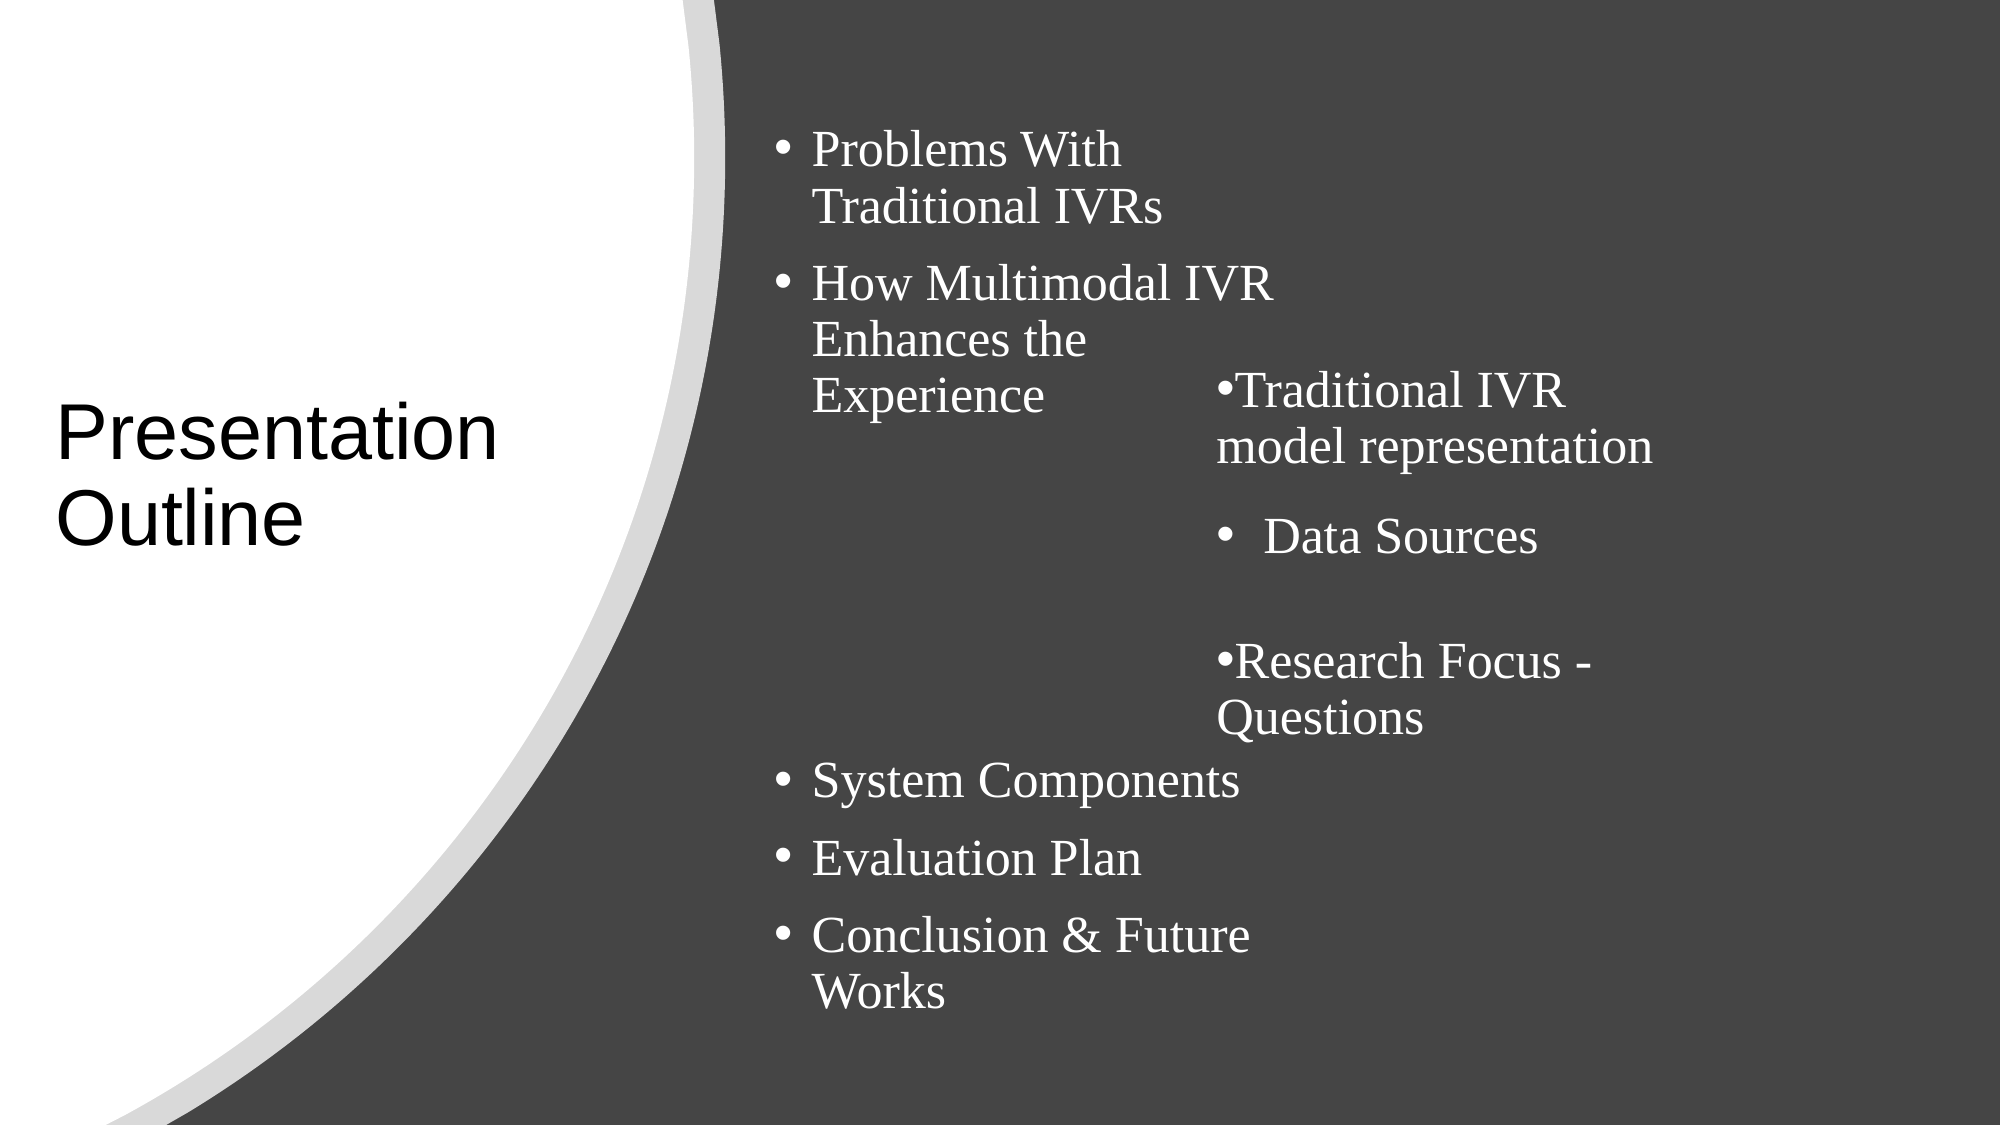

Problems With Traditional IVRs
How Multimodal IVR Enhances the Experience

System Components
Evaluation Plan
Conclusion & Future Works

Traditional IVR model representation
Data Sources

Research Focus - Questions

# Presentation Outline